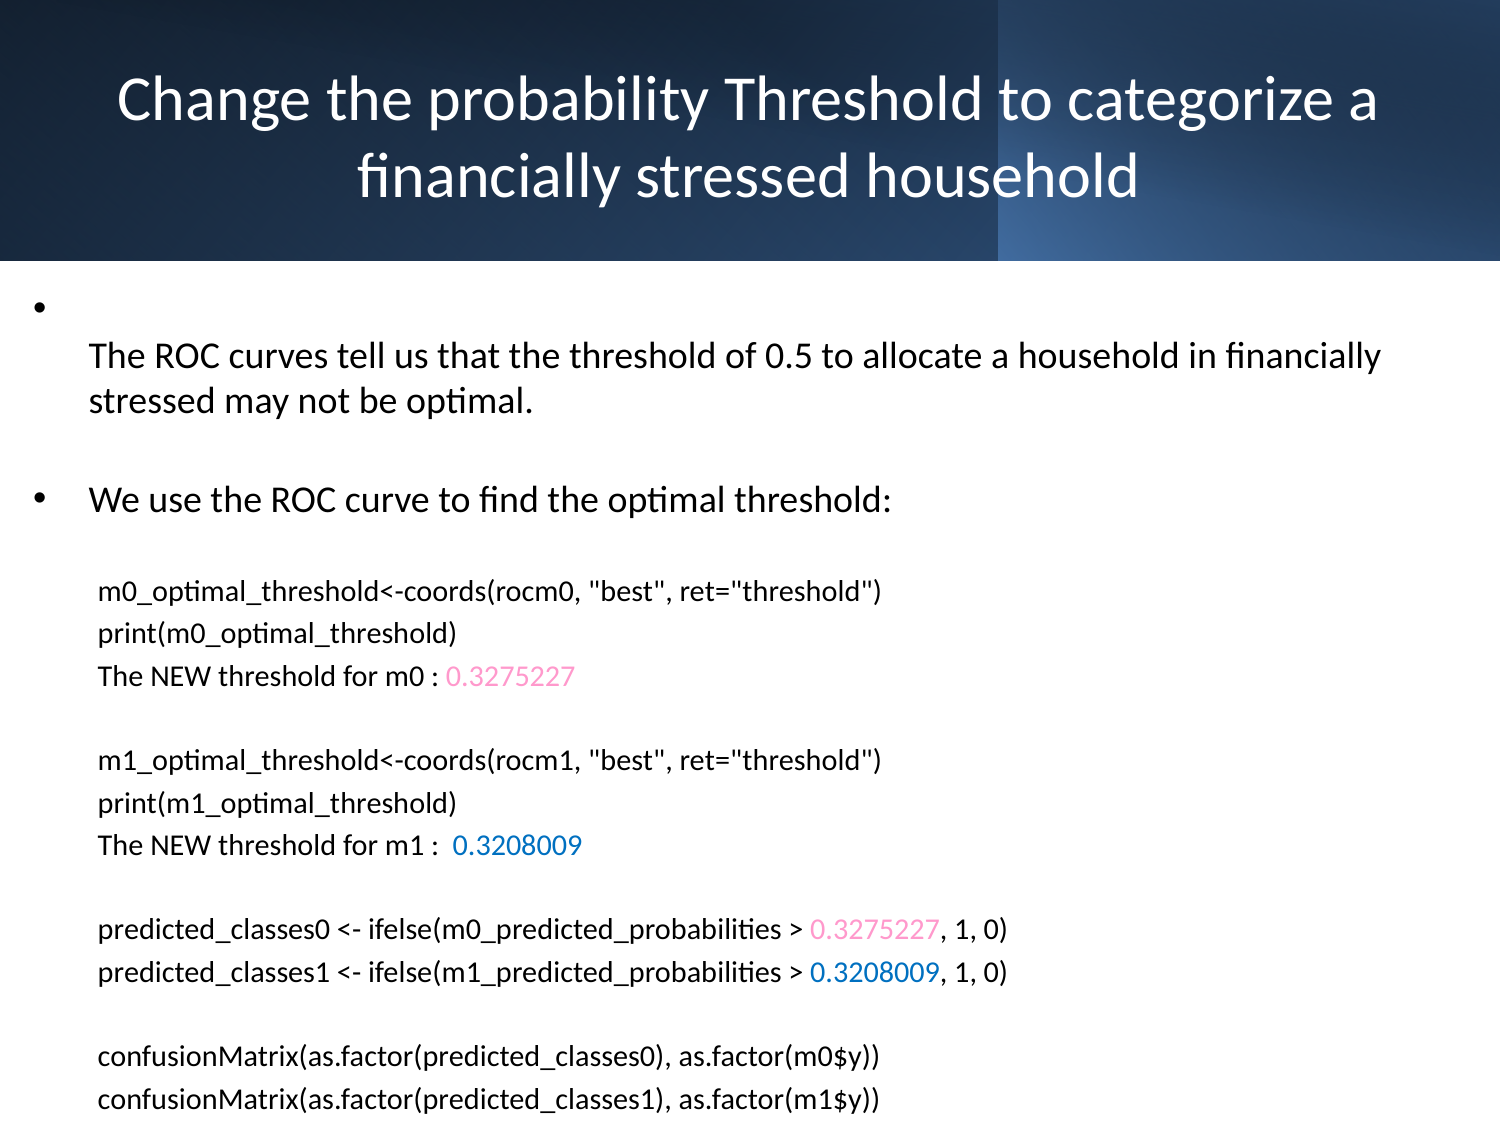

# Change the probability Threshold to categorize a financially stressed household
The ROC curves tell us that the threshold of 0.5 to allocate a household in financially stressed may not be optimal.
We use the ROC curve to find the optimal threshold:
m0_optimal_threshold<-coords(rocm0, "best", ret="threshold")
print(m0_optimal_threshold)
The NEW threshold for m0 : 0.3275227

m1_optimal_threshold<-coords(rocm1, "best", ret="threshold")
print(m1_optimal_threshold)
The NEW threshold for m1 :  0.3208009

predicted_classes0 <- ifelse(m0_predicted_probabilities > 0.3275227, 1, 0)
predicted_classes1 <- ifelse(m1_predicted_probabilities > 0.3208009, 1, 0)

confusionMatrix(as.factor(predicted_classes0), as.factor(m0$y))
confusionMatrix(as.factor(predicted_classes1), as.factor(m1$y))